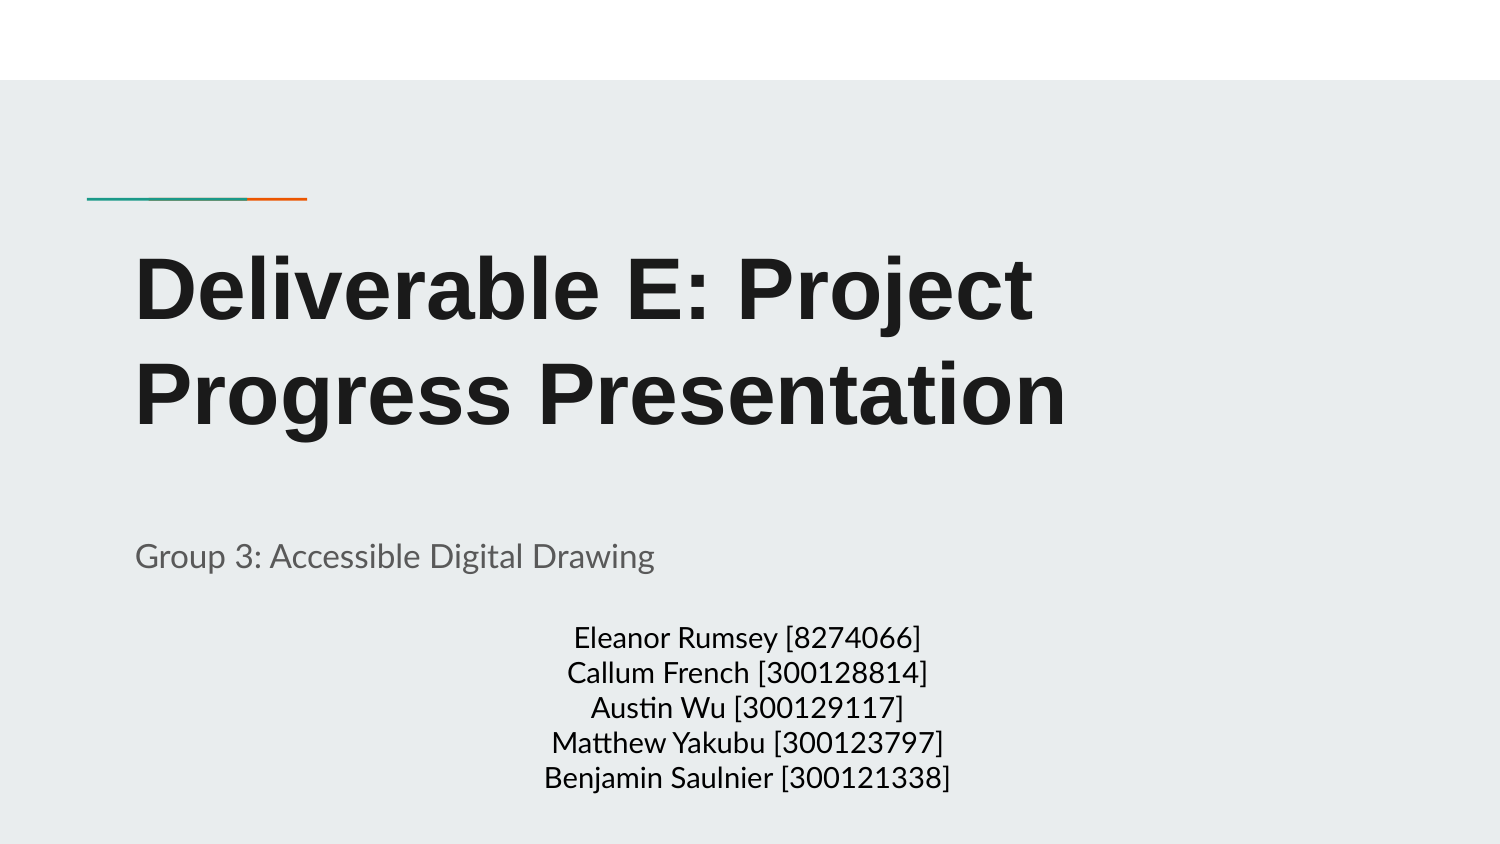

# Deliverable E: Project Progress Presentation
Group 3: Accessible Digital Drawing

Eleanor Rumsey [8274066]
Callum French [300128814]
Austin Wu [300129117]
Matthew Yakubu [300123797]
Benjamin Saulnier [300121338]